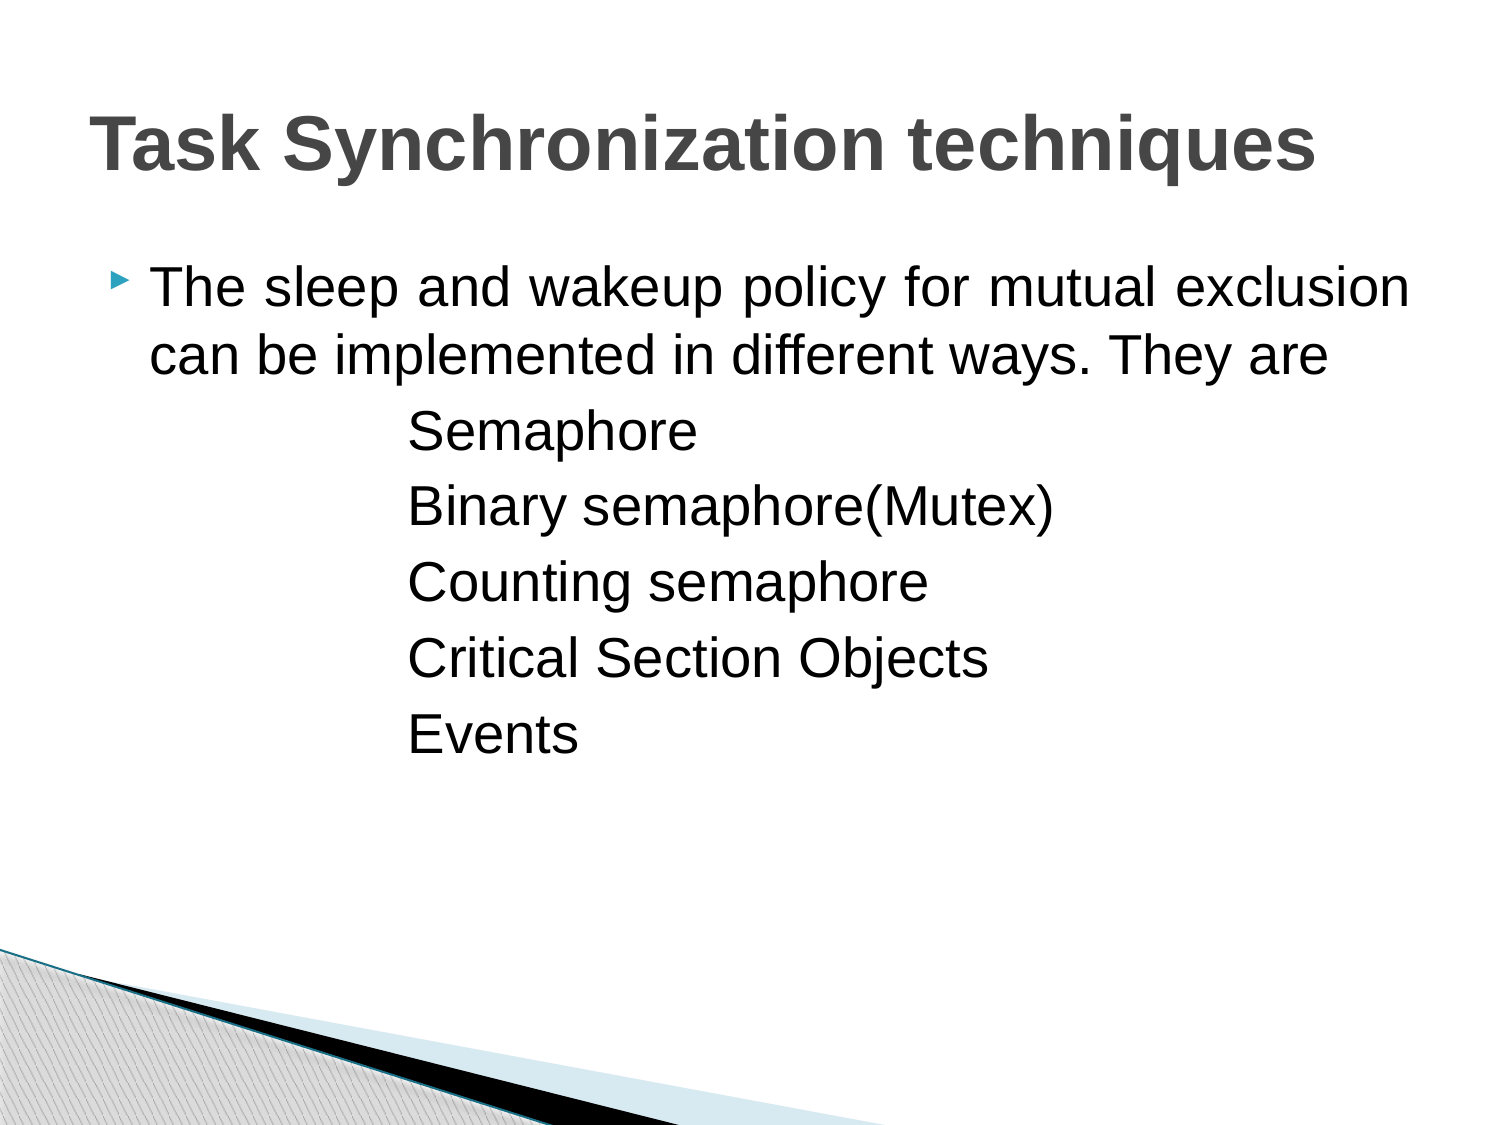

# Task Synchronization techniques
The sleep and wakeup policy for mutual exclusion can be implemented in different ways. They are
		Semaphore
		Binary semaphore(Mutex)
		Counting semaphore
		Critical Section Objects
		Events